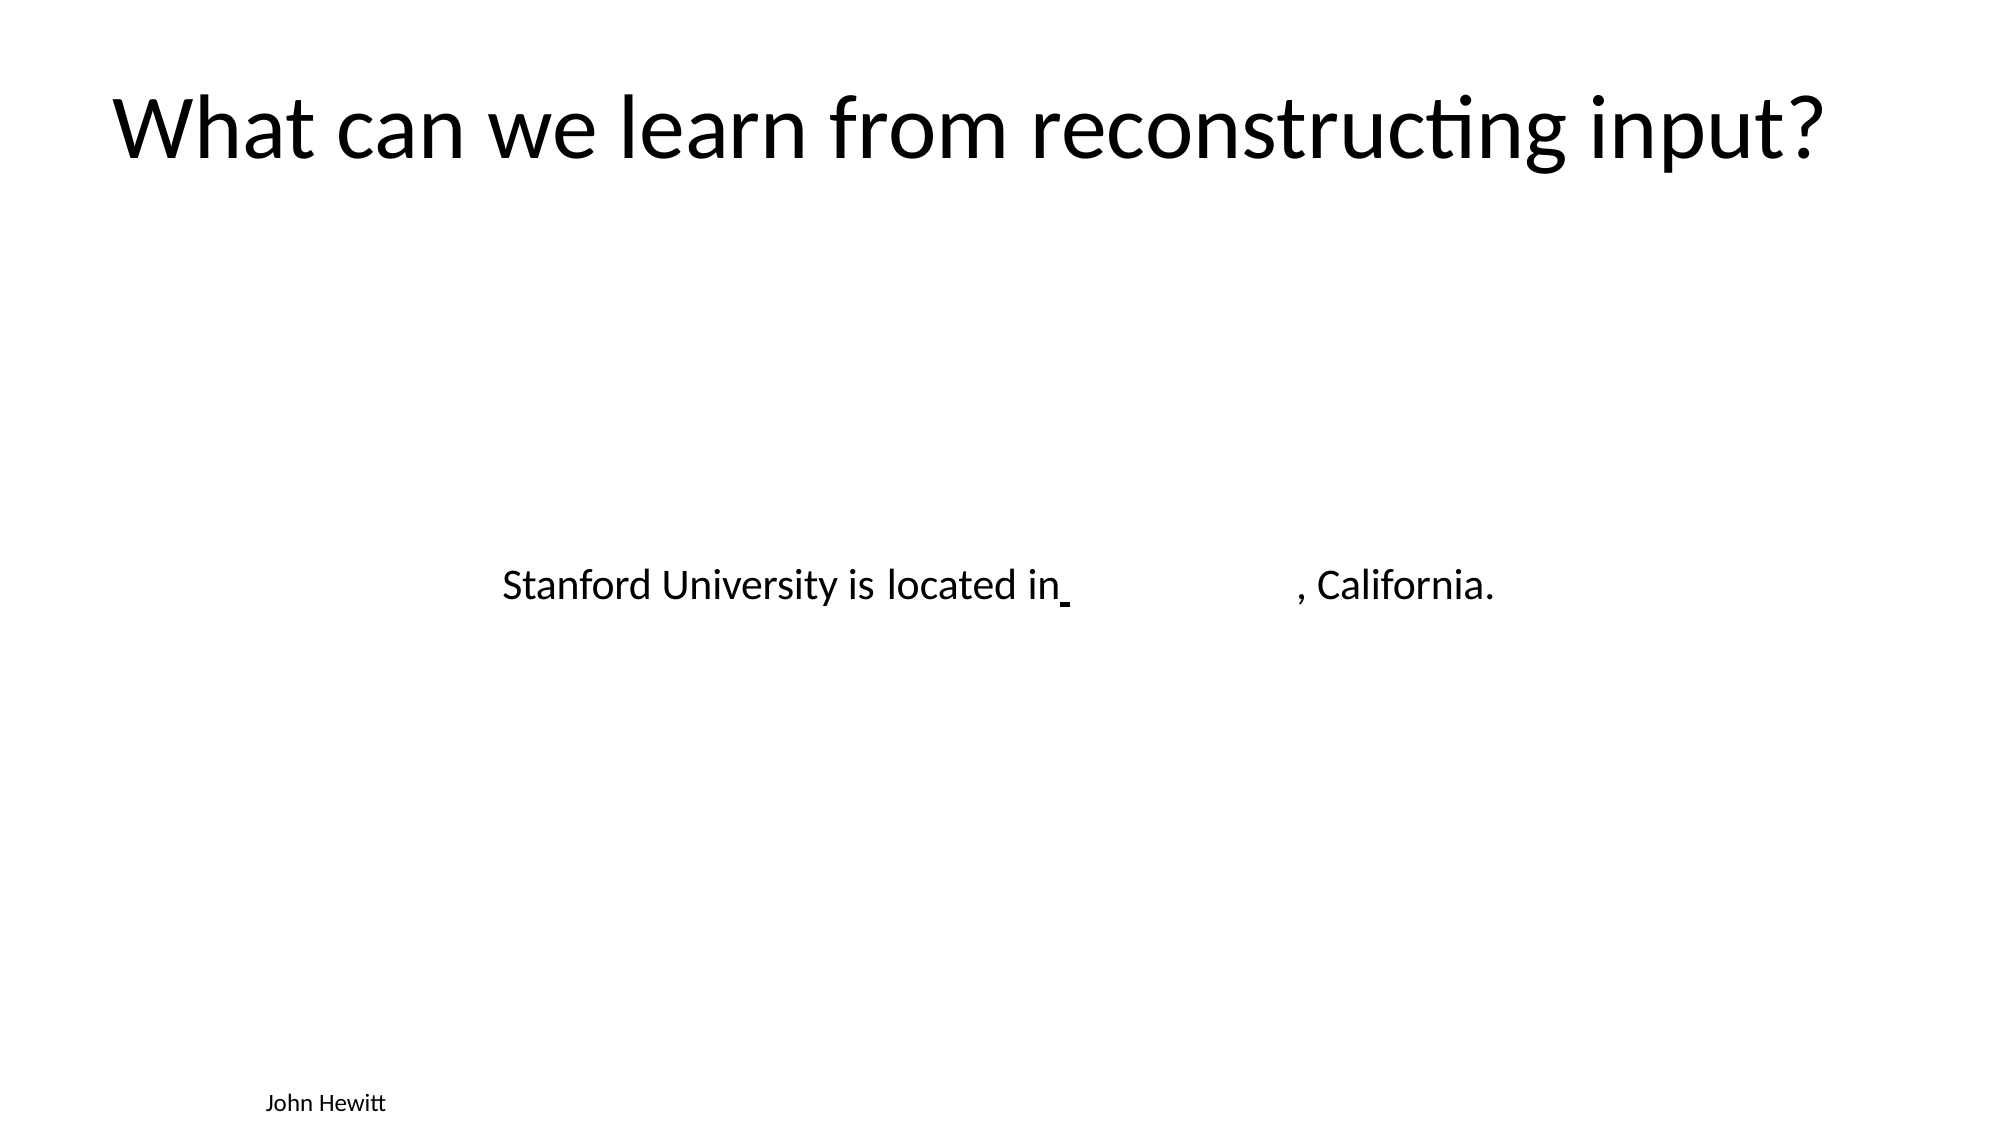

# What can we learn from reconstructing input?
Stanford University is located in 	, California.
John Hewitt